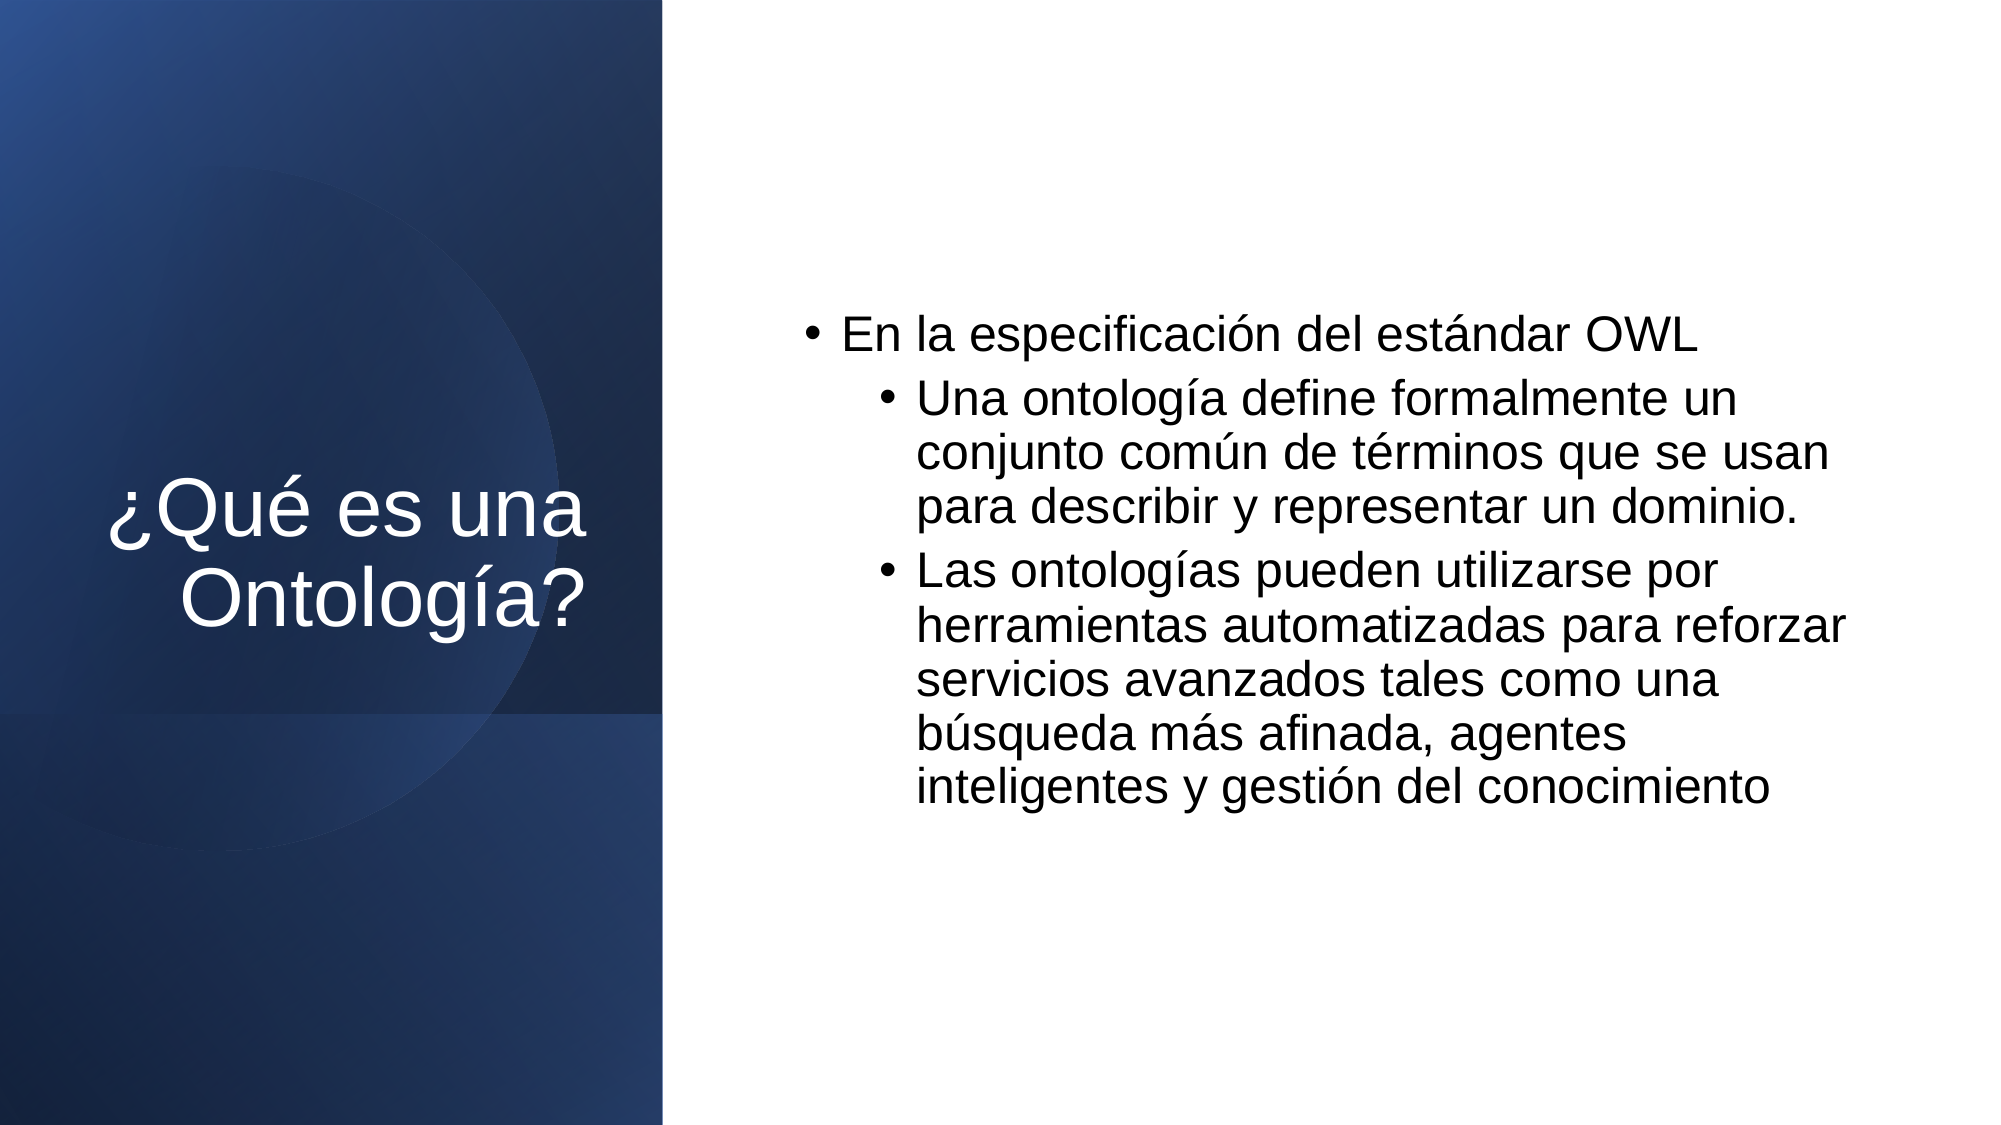

¿Qué es una Ontología?
En la especificación del estándar OWL
Una ontología define formalmente un conjunto común de términos que se usan para describir y representar un dominio.
Las ontologías pueden utilizarse por herramientas automatizadas para reforzar servicios avanzados tales como una búsqueda más afinada, agentes inteligentes y gestión del conocimiento